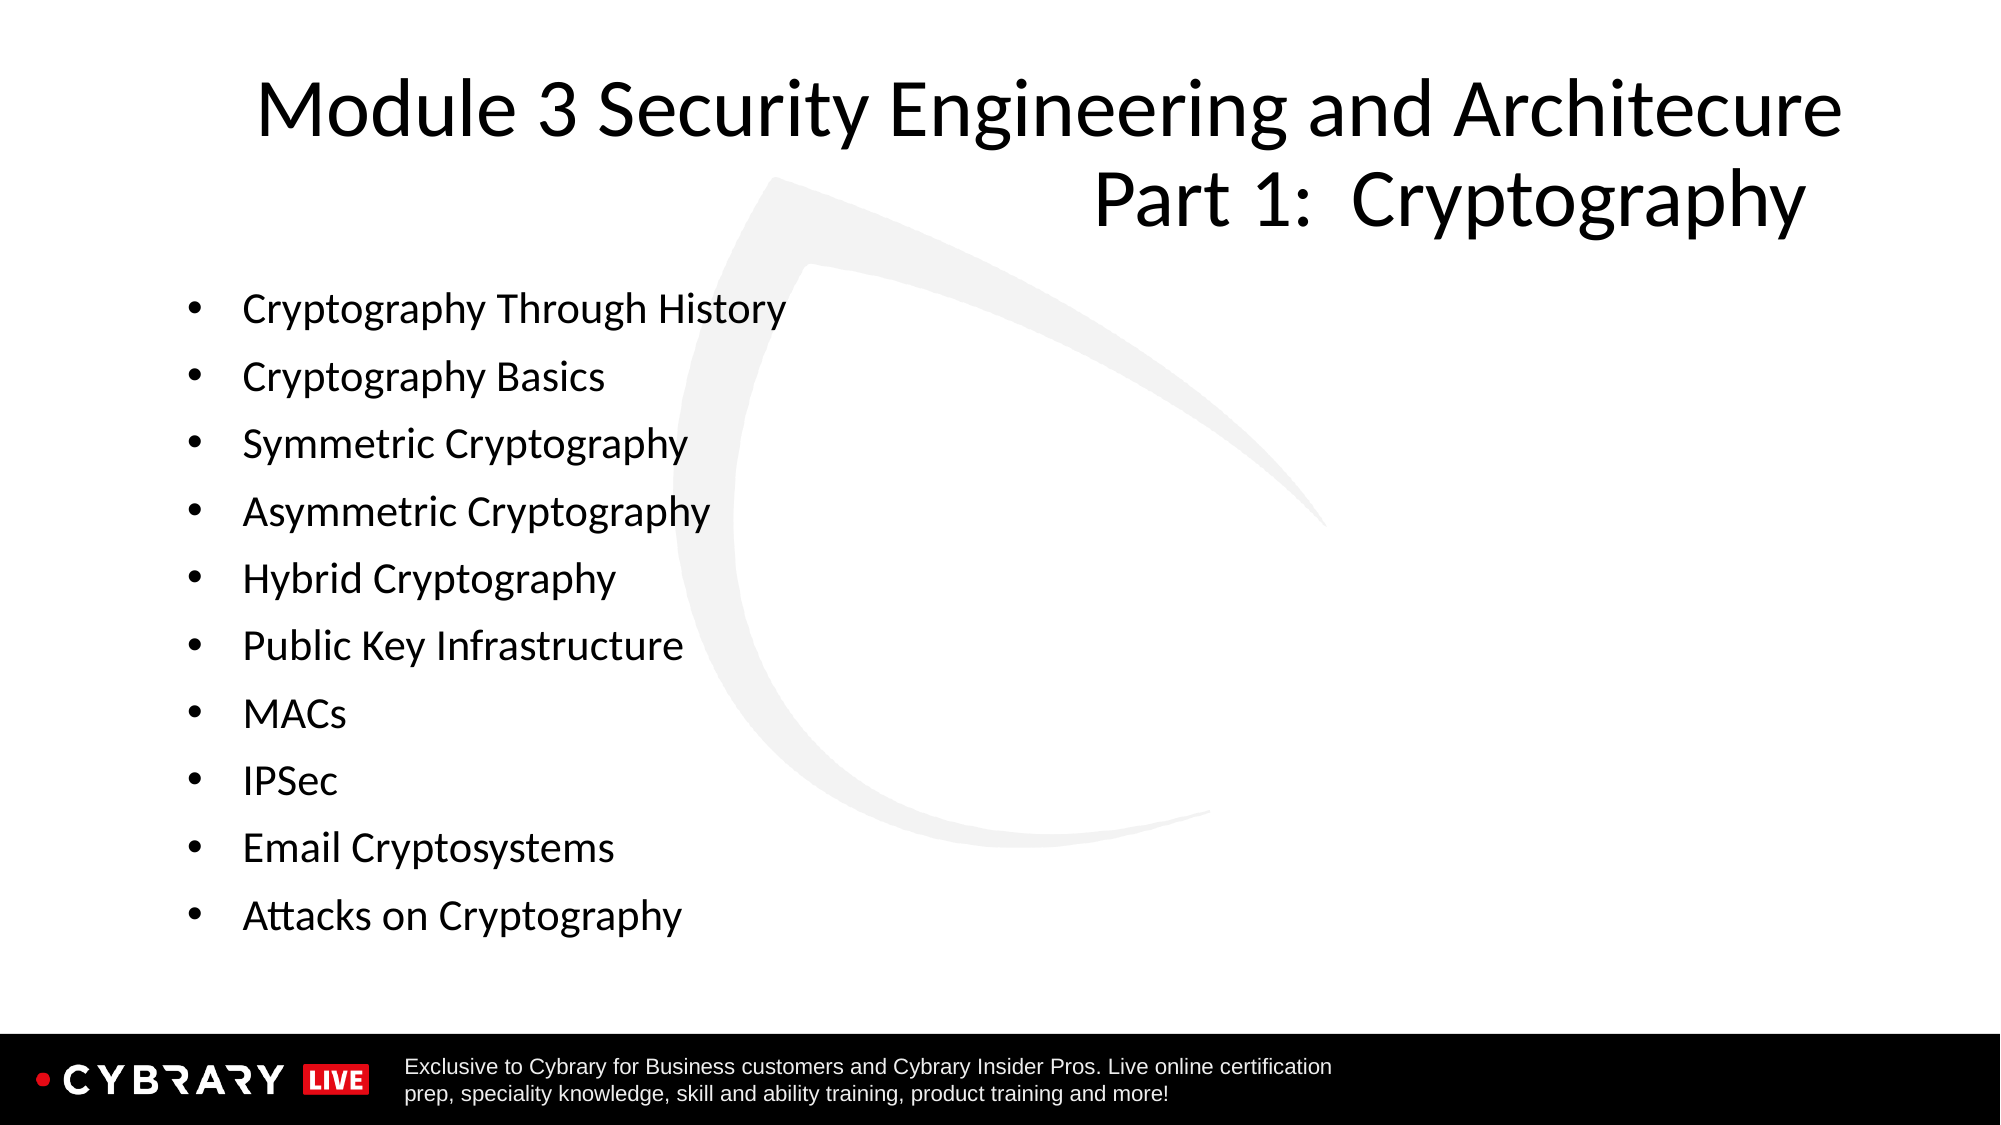

# Module 3 Security Engineering and Architecure Part 1:  Cryptography
Cryptography Through History
Cryptography Basics
Symmetric Cryptography
Asymmetric Cryptography
Hybrid Cryptography
Public Key Infrastructure
MACs
IPSec
Email Cryptosystems
Attacks on Cryptography
126